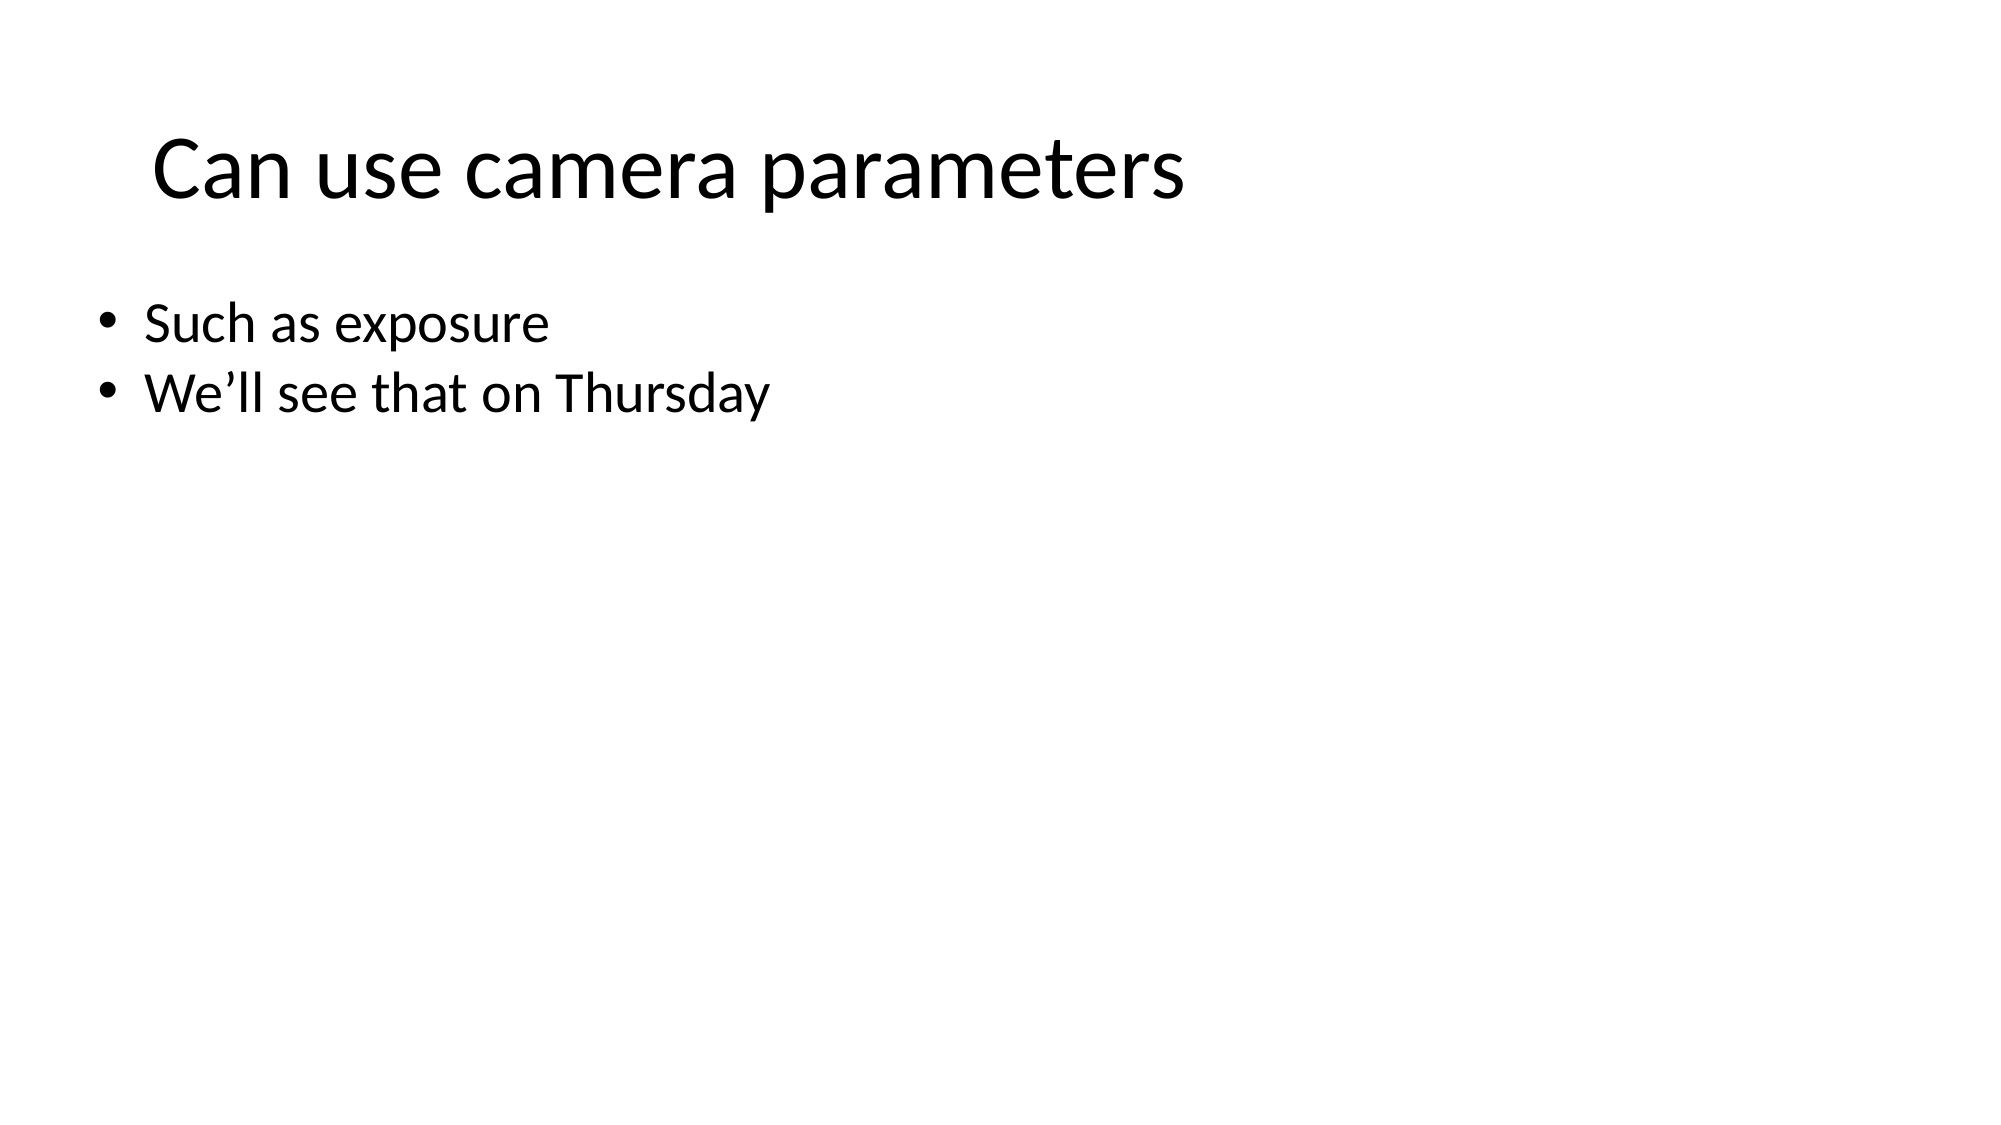

# Can use camera parameters
Such as exposure
We’ll see that on Thursday